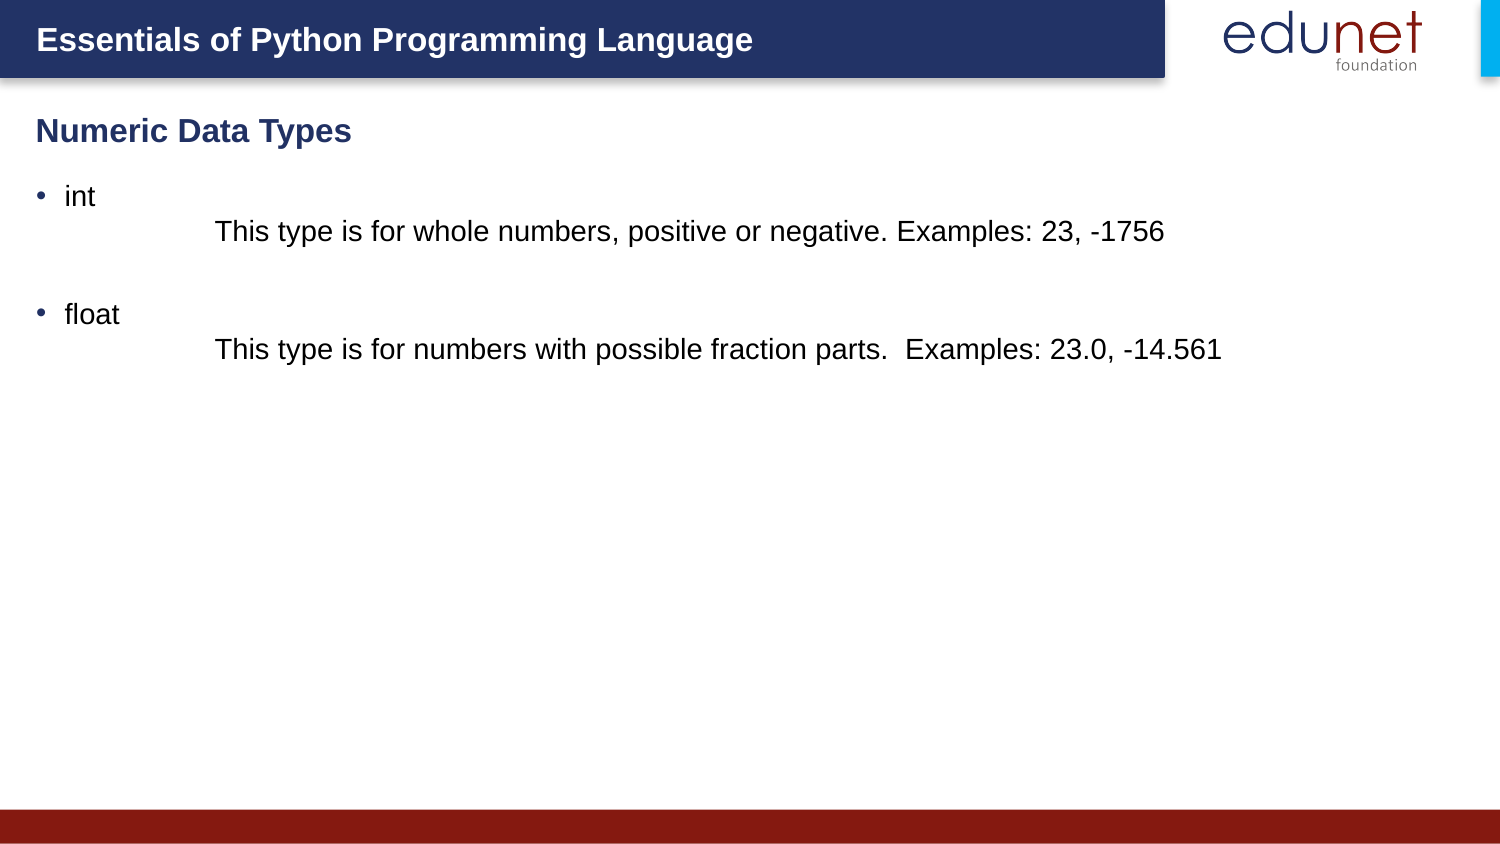

Numeric Data Types
int
	This type is for whole numbers, positive or negative. Examples: 23, -1756
float
	This type is for numbers with possible fraction parts.  Examples: 23.0, -14.561